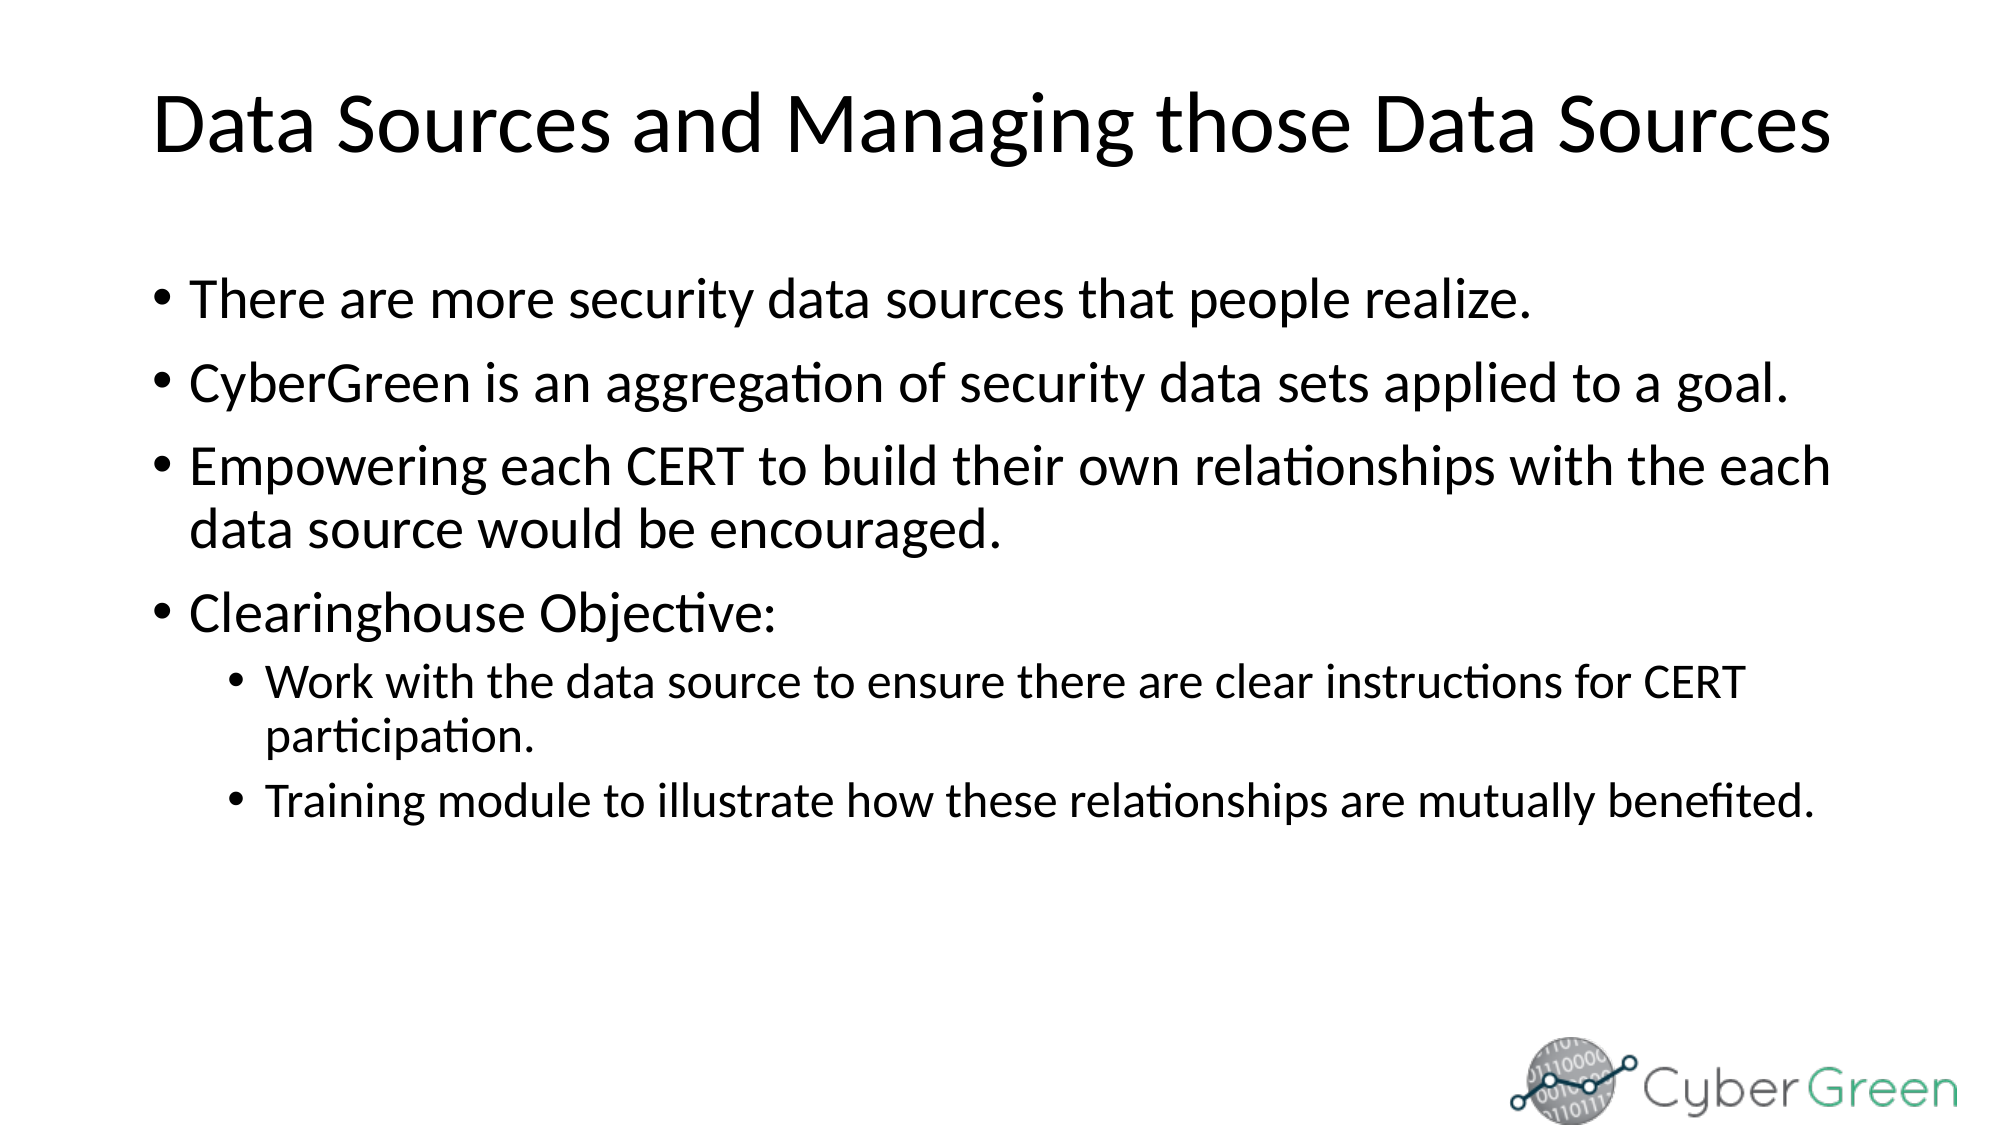

# Data Sources and Managing those Data Sources
There are more security data sources that people realize.
CyberGreen is an aggregation of security data sets applied to a goal.
Empowering each CERT to build their own relationships with the each data source would be encouraged.
Clearinghouse Objective:
Work with the data source to ensure there are clear instructions for CERT participation.
Training module to illustrate how these relationships are mutually benefited.